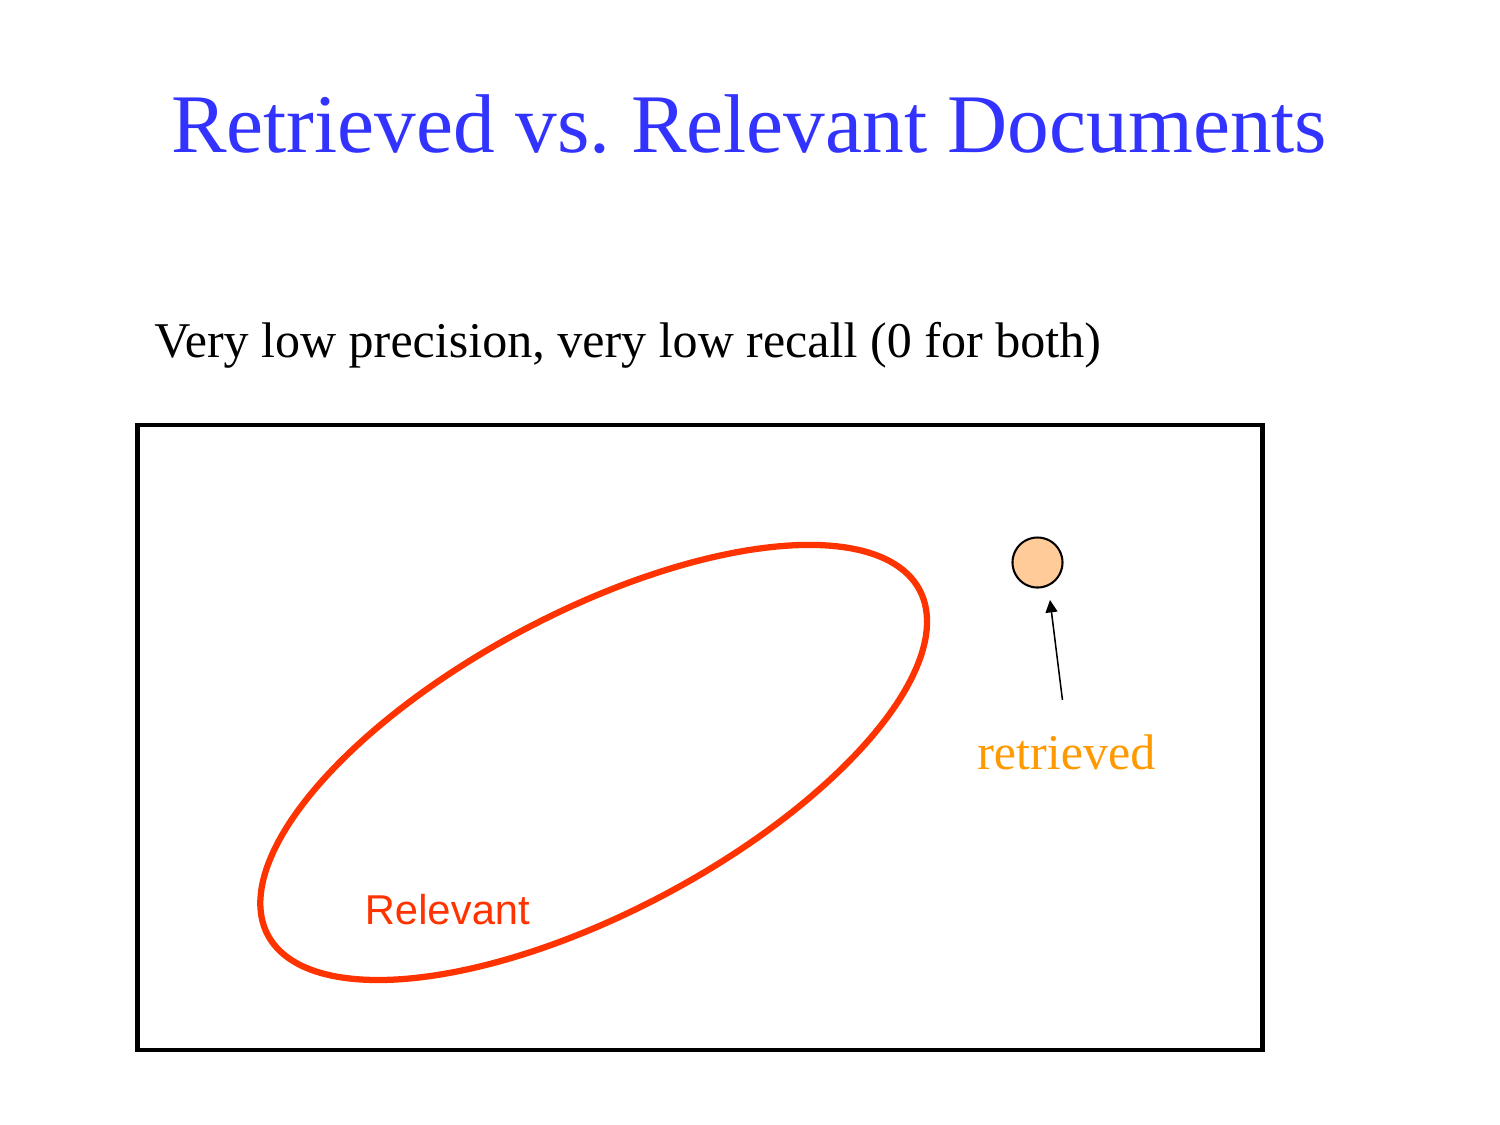

# Retrieved vs. Relevant Documents
Very low precision, very low recall (0 for both)

retrieved
Relevant